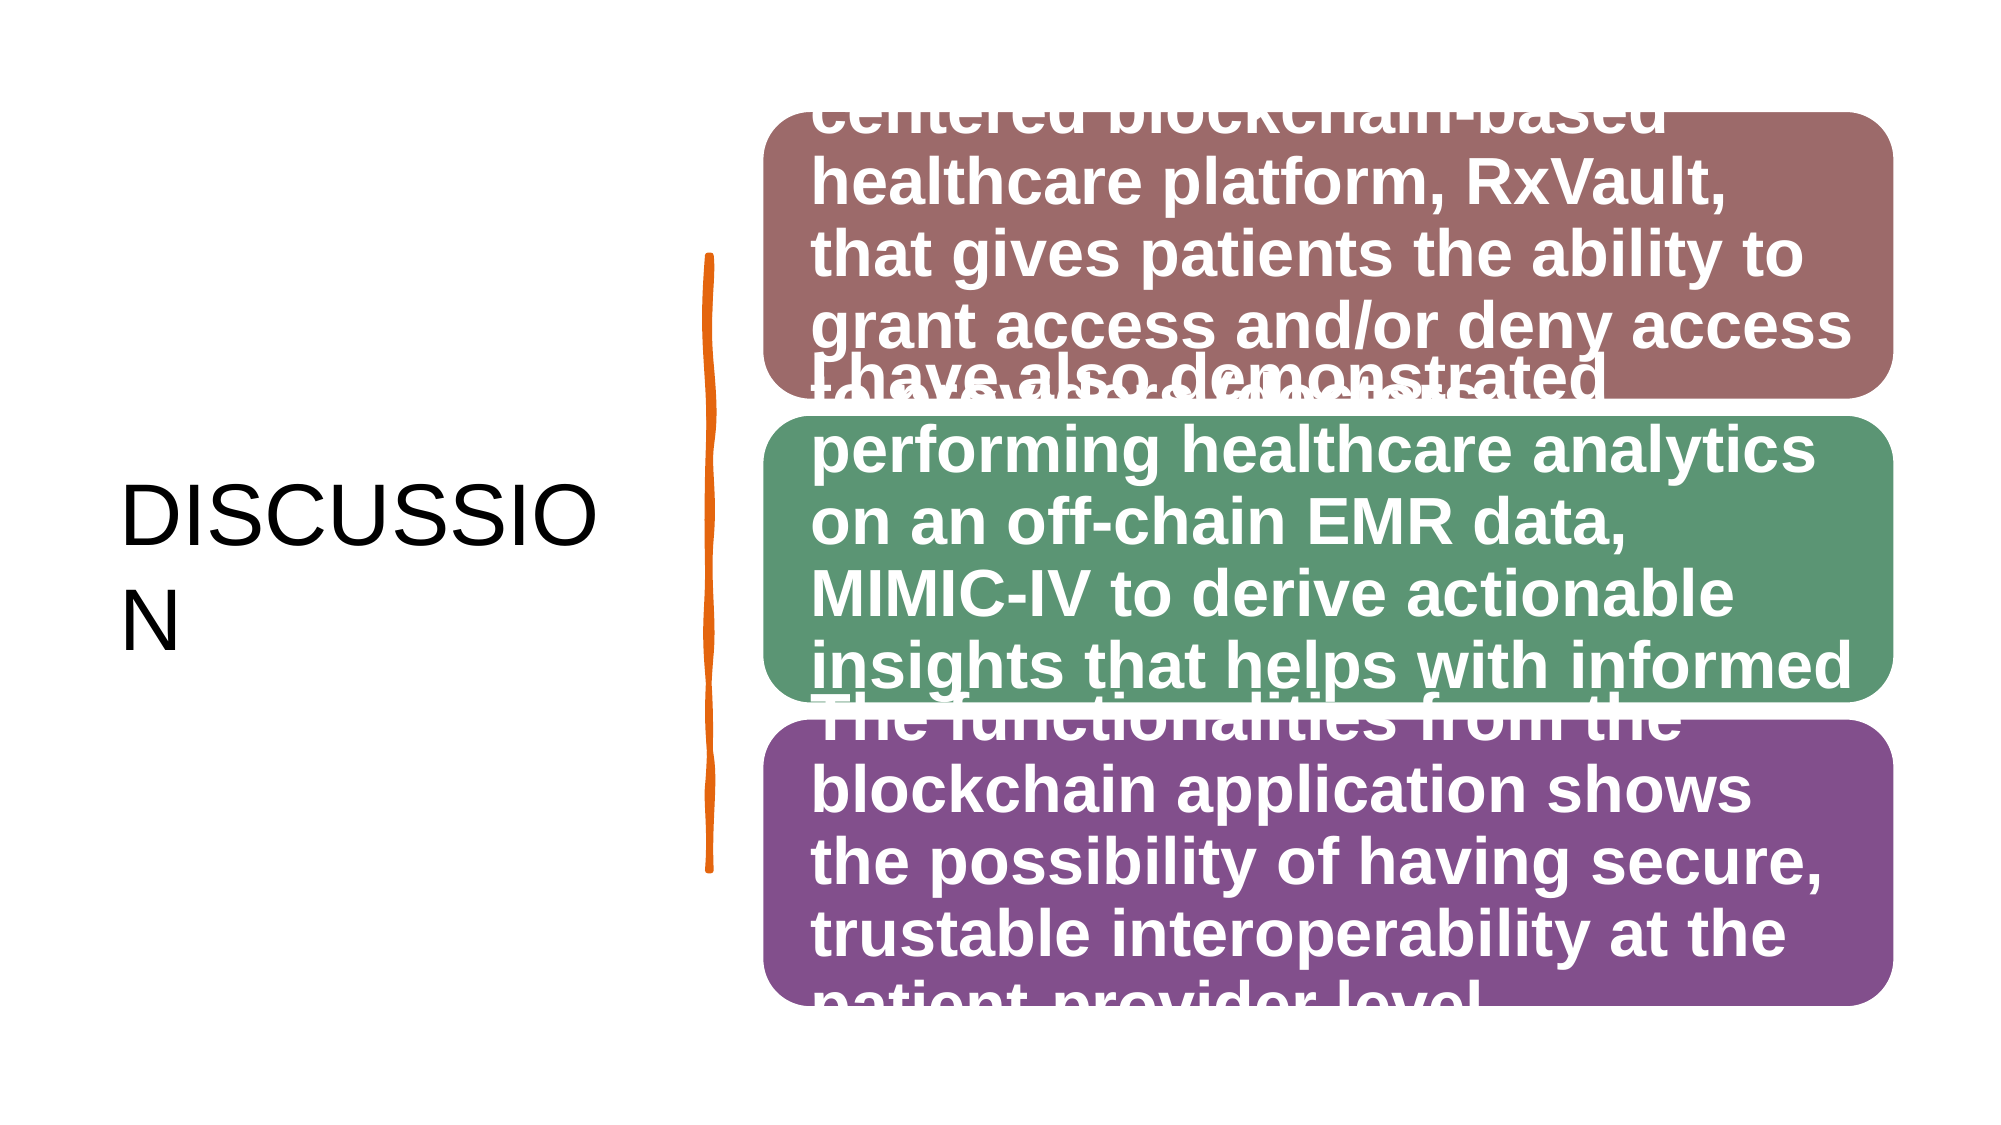

I have proposed a patient centered blockchain-based healthcare platform, RxVault, that gives patients the ability to grant access and/or deny access to providers (doctors, researchers etc.).
I have also demonstrated performing healthcare analytics on an off-chain EMR data, MIMIC-IV to derive actionable insights that helps with informed decisions
The functionalities from the blockchain application shows the possibility of having secure, trustable interoperability at the patient-provider level.
# DISCUSSION